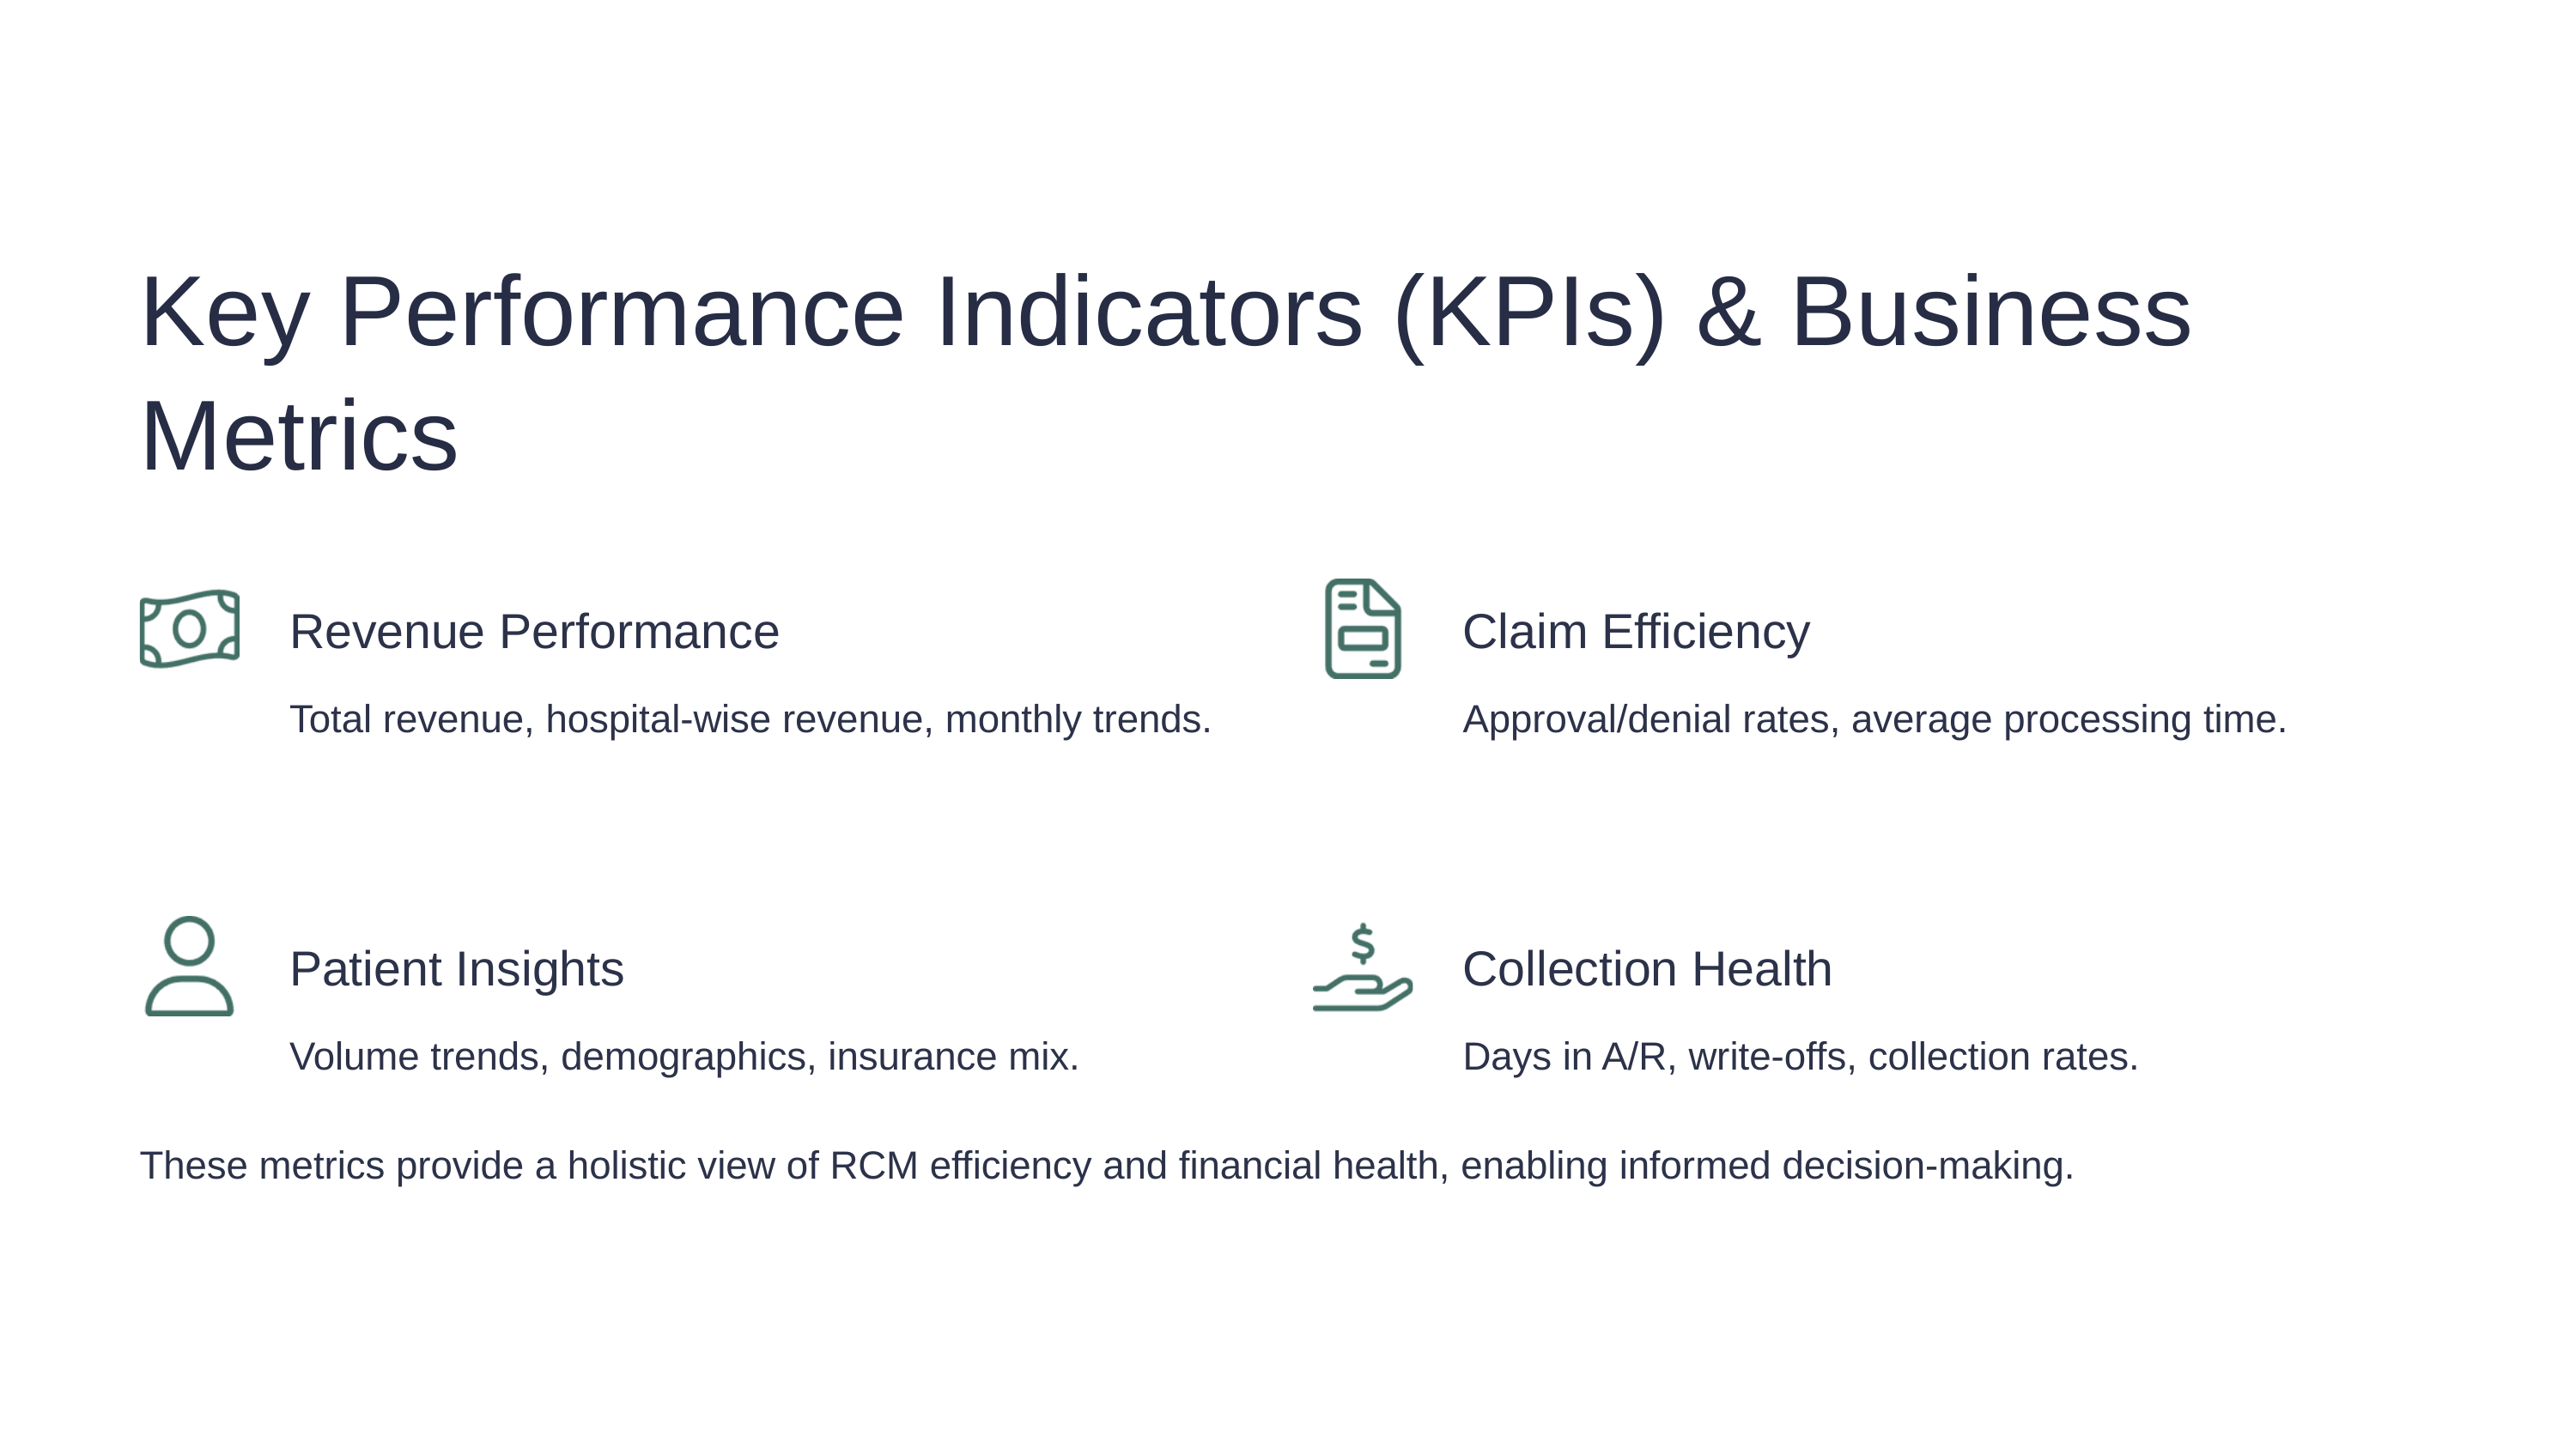

Key Performance Indicators (KPIs) & Business Metrics

Revenue Performance
Claim Efficiency
Total revenue, hospital-wise revenue, monthly trends.
Approval/denial rates, average processing time.

Patient Insights
Collection Health
Volume trends, demographics, insurance mix.
Days in A/R, write-offs, collection rates.
These metrics provide a holistic view of RCM efficiency and financial health, enabling informed decision-making.